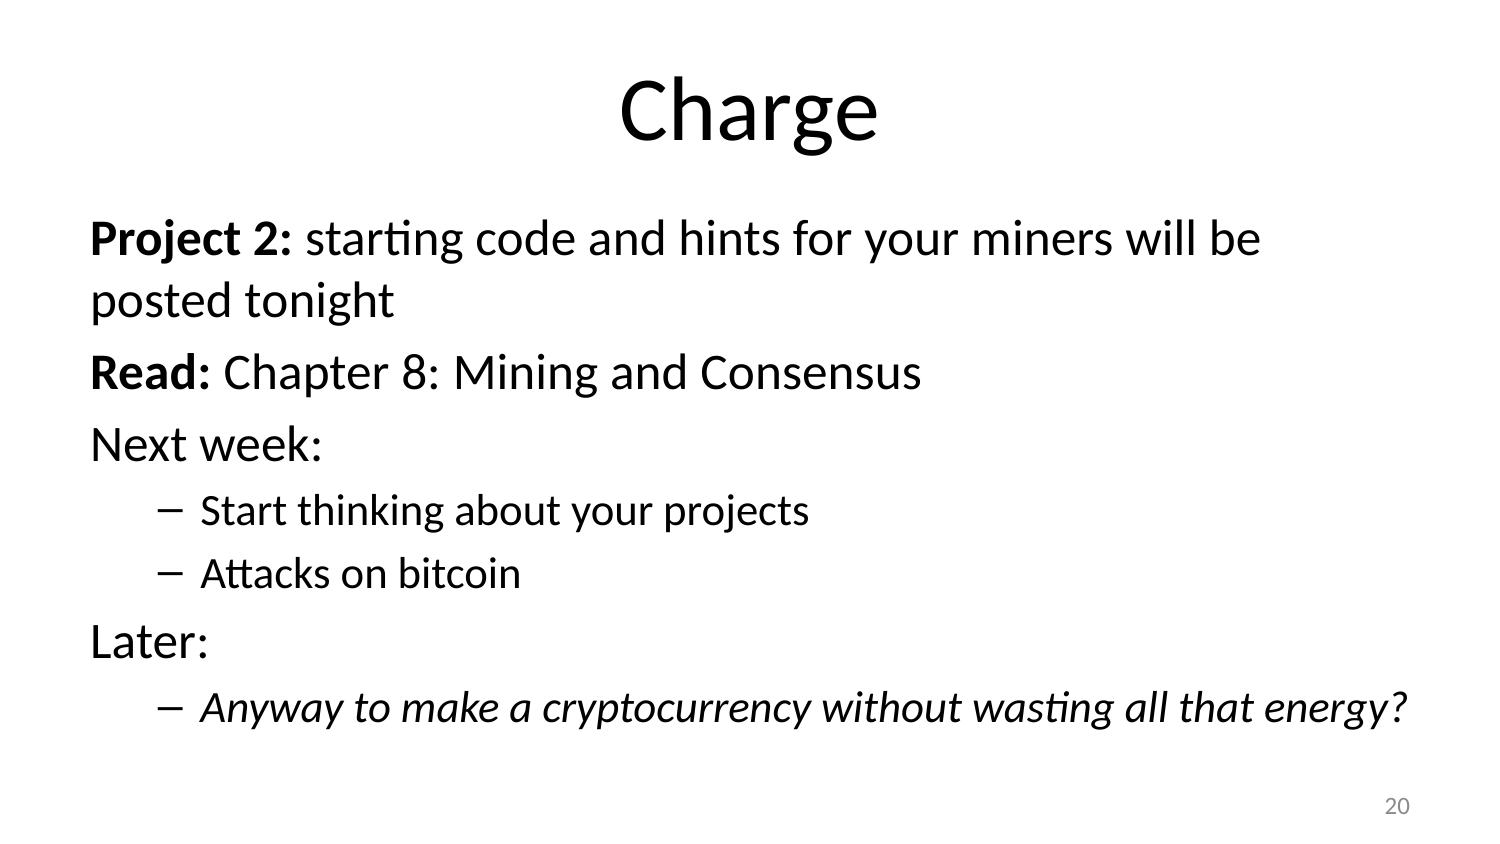

# Charge
Project 2: starting code and hints for your miners will be posted tonight
Read: Chapter 8: Mining and Consensus
Next week:
Start thinking about your projects
Attacks on bitcoin
Later:
Anyway to make a cryptocurrency without wasting all that energy?
20